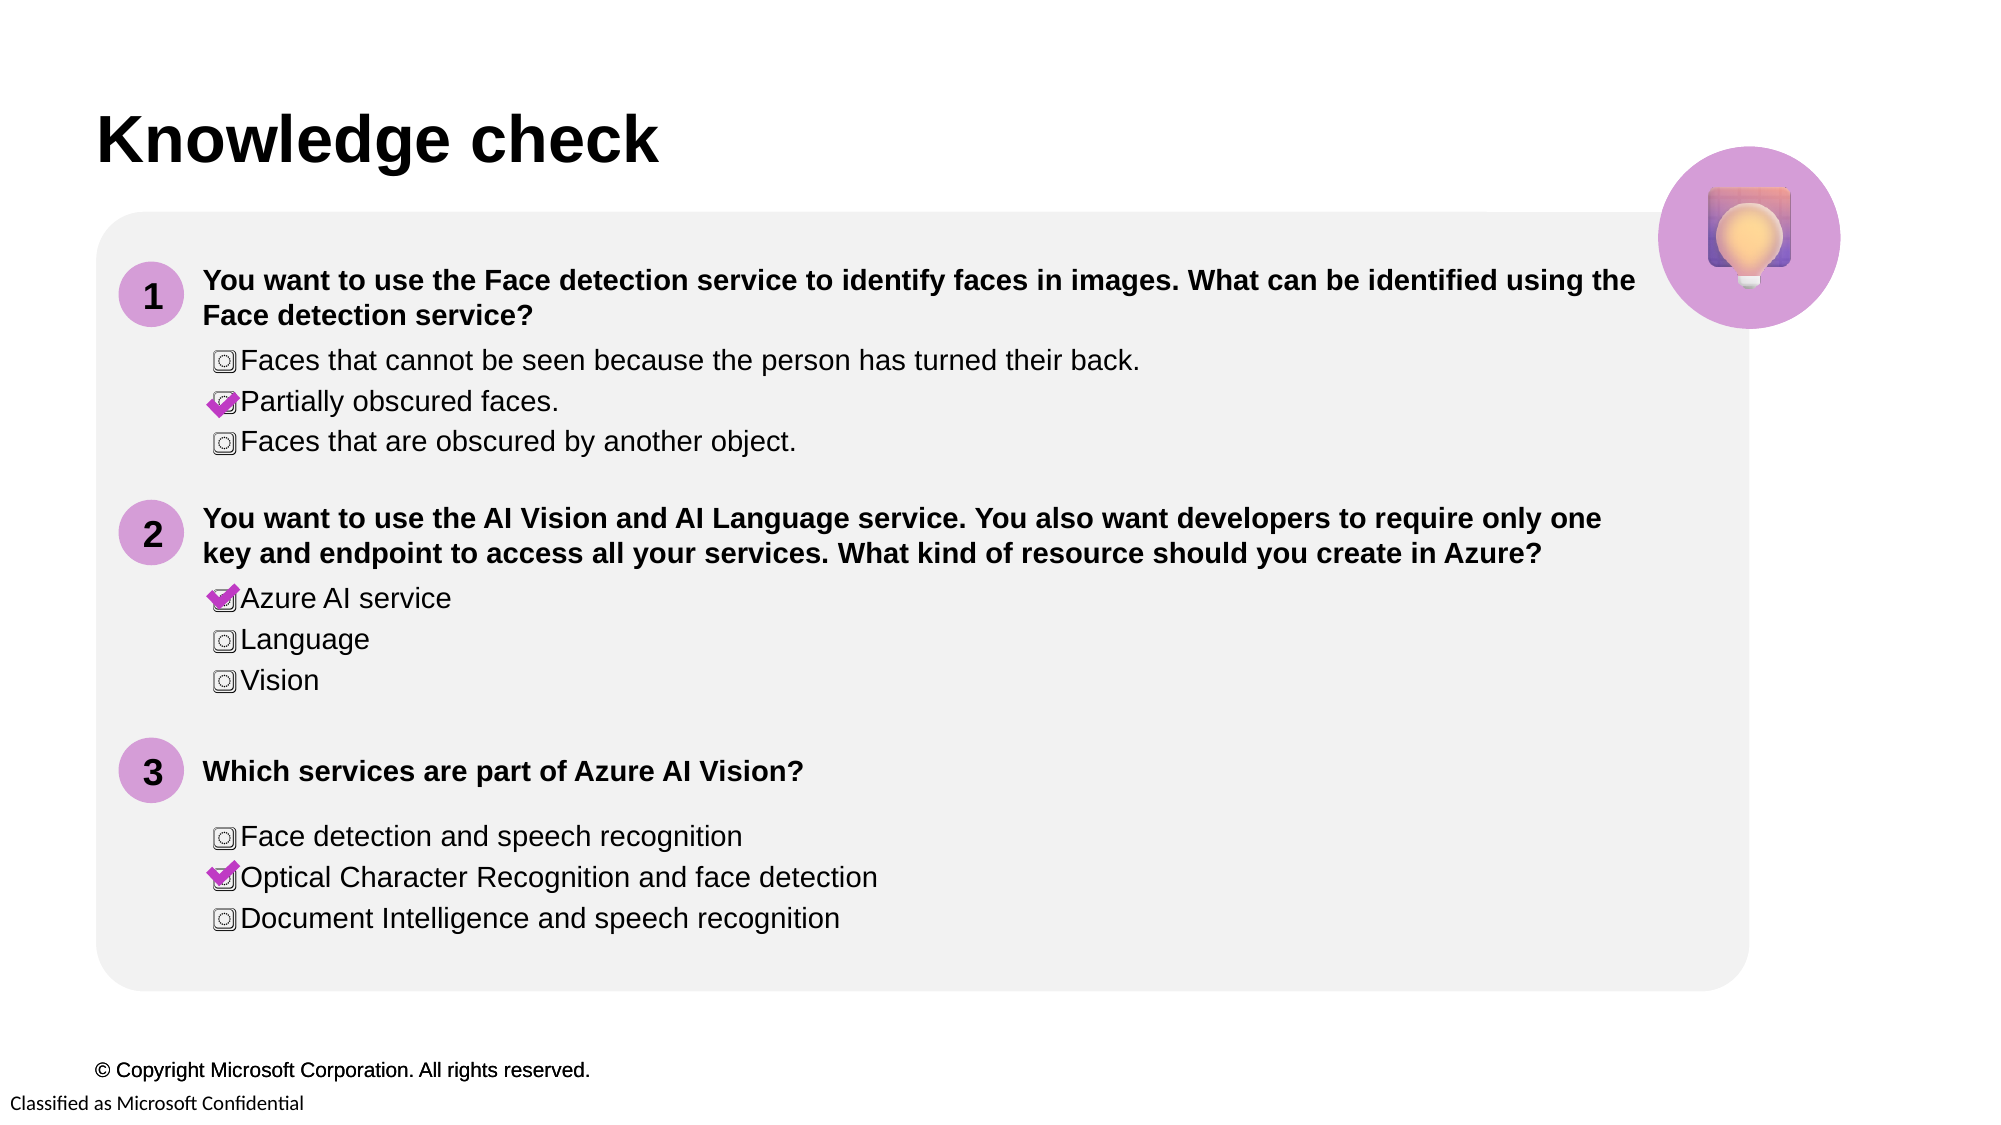

# Knowledge check
You want to use the Face detection service to identify faces in images. What can be identified using the Face detection service?
1
Faces that cannot be seen because the person has turned their back.
Partially obscured faces.
Faces that are obscured by another object.

You want to use the AI Vision and AI Language service. You also want developers to require only one key and endpoint to access all your services. What kind of resource should you create in Azure?
2
Azure AI service
Language
Vision

3
Which services are part of Azure AI Vision?
Face detection and speech recognition
Optical Character Recognition and face detection
Document Intelligence and speech recognition